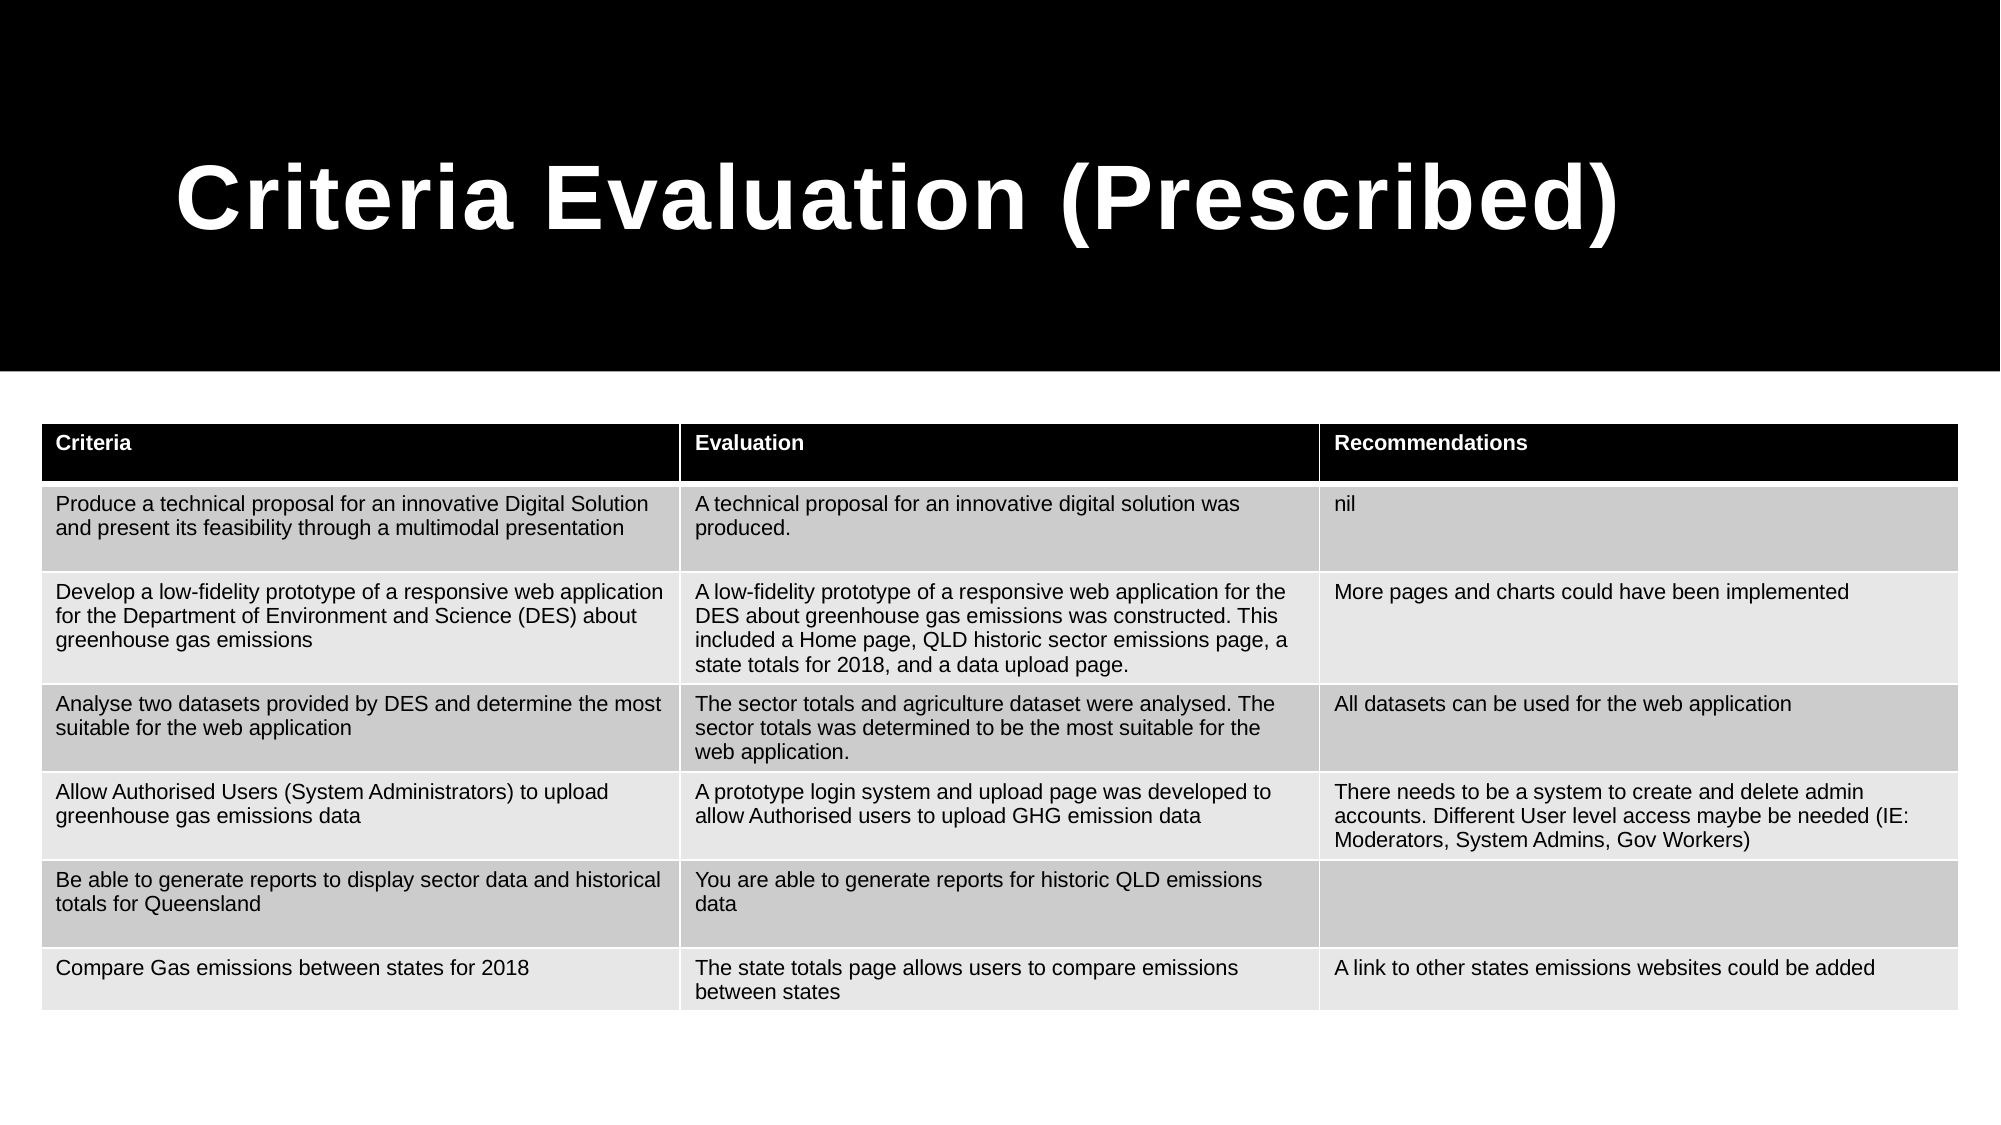

# Criteria Evaluation (Prescribed)
| Criteria | Evaluation | Recommendations |
| --- | --- | --- |
| Produce a technical proposal for an innovative Digital Solution and present its feasibility through a multimodal presentation | A technical proposal for an innovative digital solution was produced. | nil |
| Develop a low-fidelity prototype of a responsive web application for the Department of Environment and Science (DES) about greenhouse gas emissions | A low-fidelity prototype of a responsive web application for the DES about greenhouse gas emissions was constructed. This included a Home page, QLD historic sector emissions page, a state totals for 2018, and a data upload page. | More pages and charts could have been implemented |
| Analyse two datasets provided by DES and determine the most suitable for the web application | The sector totals and agriculture dataset were analysed. The sector totals was determined to be the most suitable for the web application. | All datasets can be used for the web application |
| Allow Authorised Users (System Administrators) to upload greenhouse gas emissions data | A prototype login system and upload page was developed to allow Authorised users to upload GHG emission data | There needs to be a system to create and delete admin accounts. Different User level access maybe be needed (IE: Moderators, System Admins, Gov Workers) |
| Be able to generate reports to display sector data and historical totals for Queensland | You are able to generate reports for historic QLD emissions data |  |
| Compare Gas emissions between states for 2018 | The state totals page allows users to compare emissions between states | A link to other states emissions websites could be added |